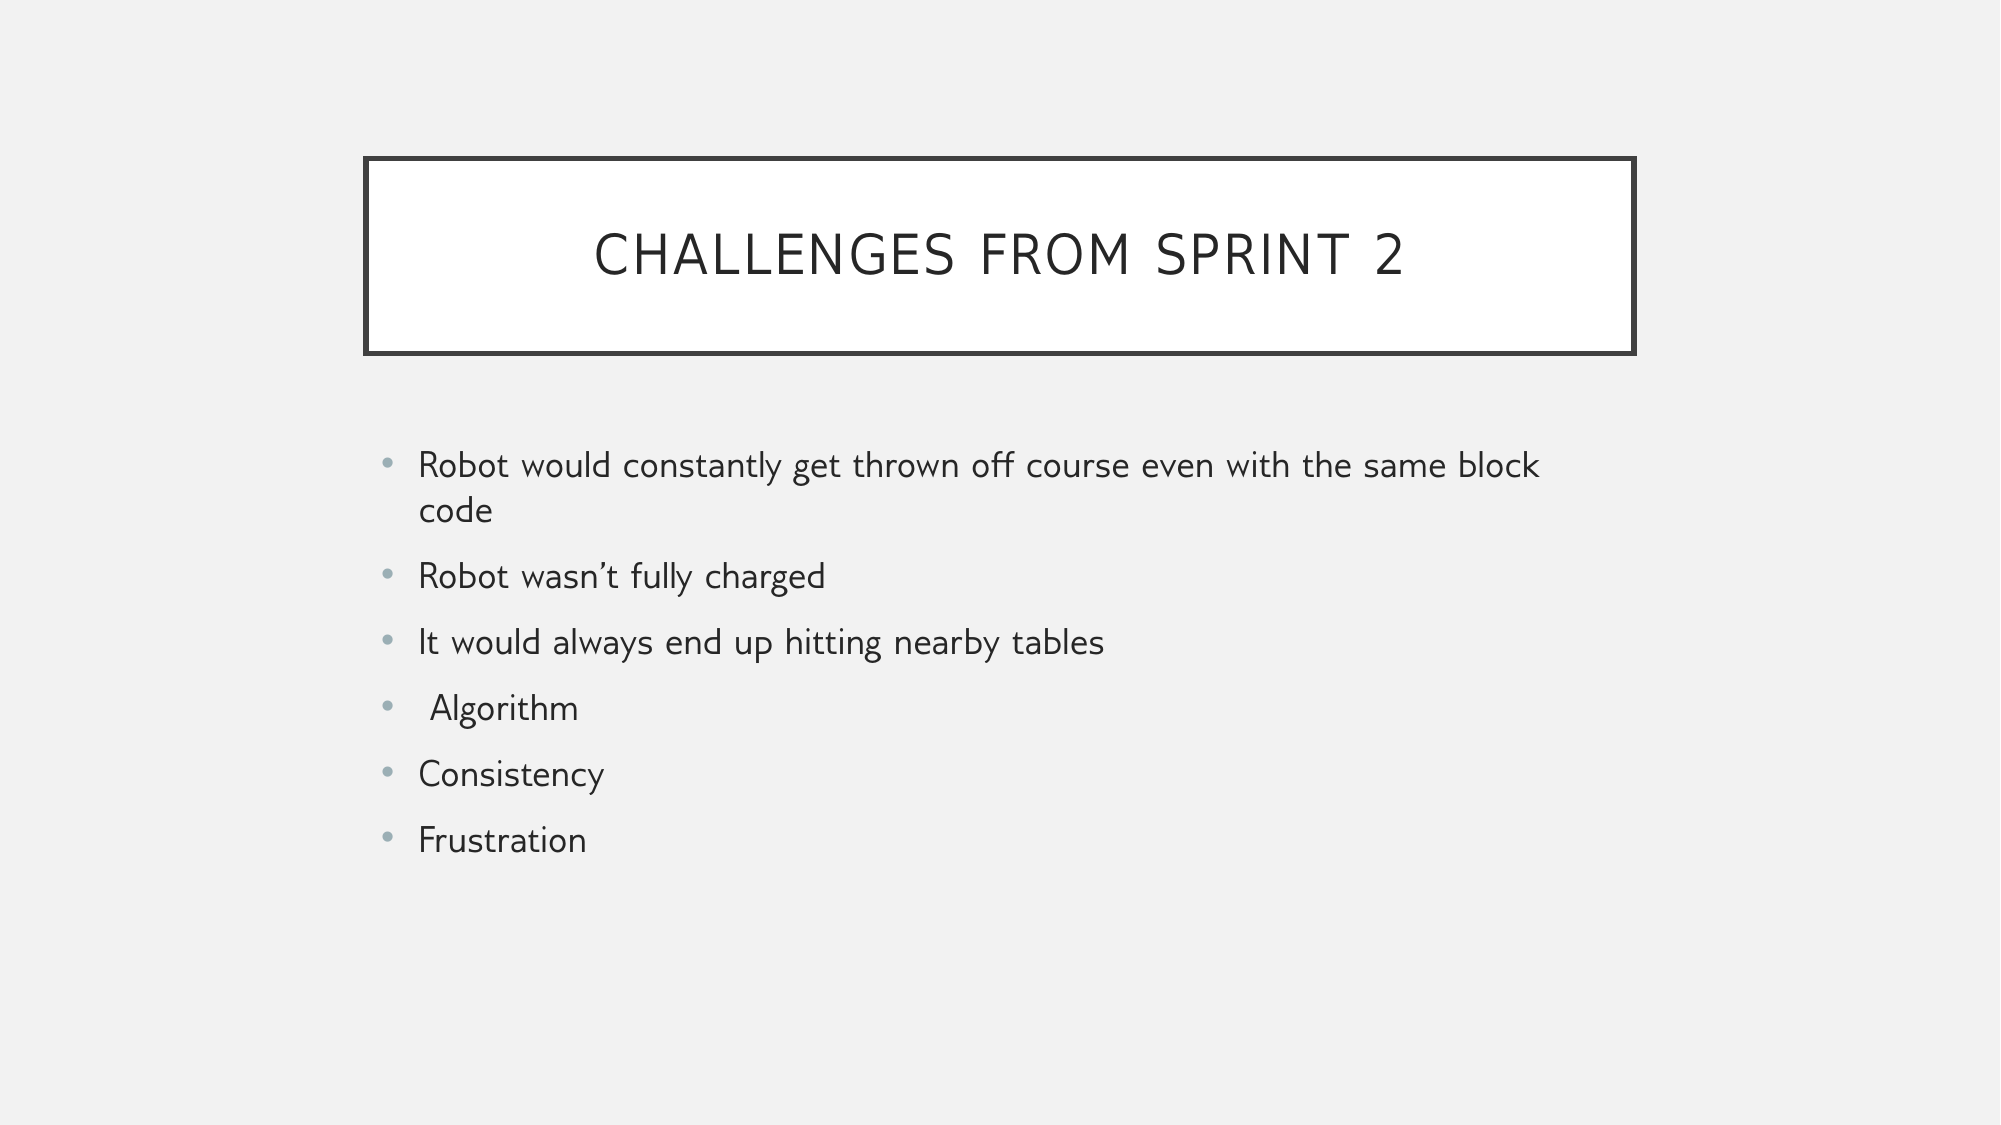

# Challenges from sprint 2
Robot would constantly get thrown off course even with the same block code
Robot wasn’t fully charged
It would always end up hitting nearby tables
 Algorithm
Consistency
Frustration